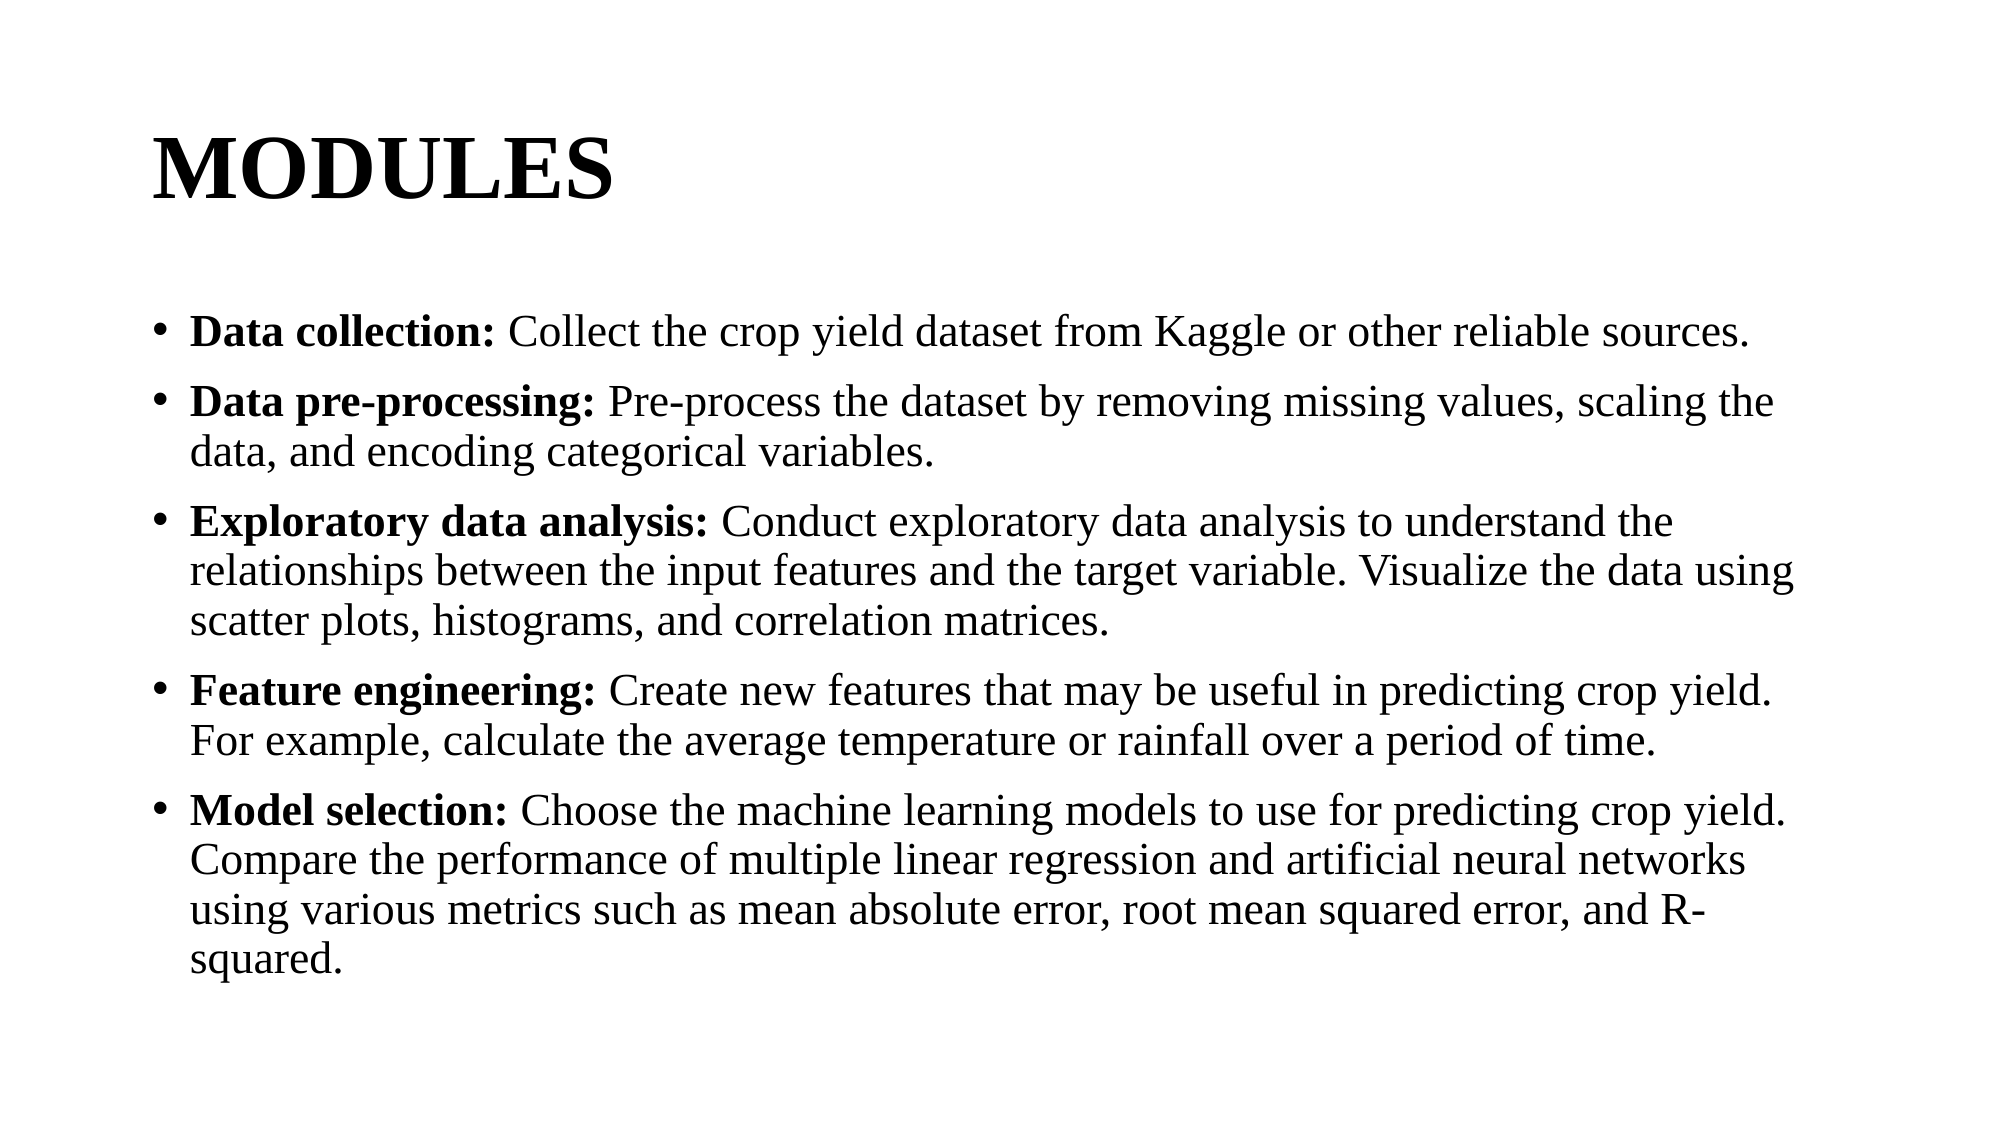

# MODULES
Data collection: Collect the crop yield dataset from Kaggle or other reliable sources.
Data pre-processing: Pre-process the dataset by removing missing values, scaling the data, and encoding categorical variables.
Exploratory data analysis: Conduct exploratory data analysis to understand the relationships between the input features and the target variable. Visualize the data using scatter plots, histograms, and correlation matrices.
Feature engineering: Create new features that may be useful in predicting crop yield. For example, calculate the average temperature or rainfall over a period of time.
Model selection: Choose the machine learning models to use for predicting crop yield. Compare the performance of multiple linear regression and artificial neural networks using various metrics such as mean absolute error, root mean squared error, and R-squared.